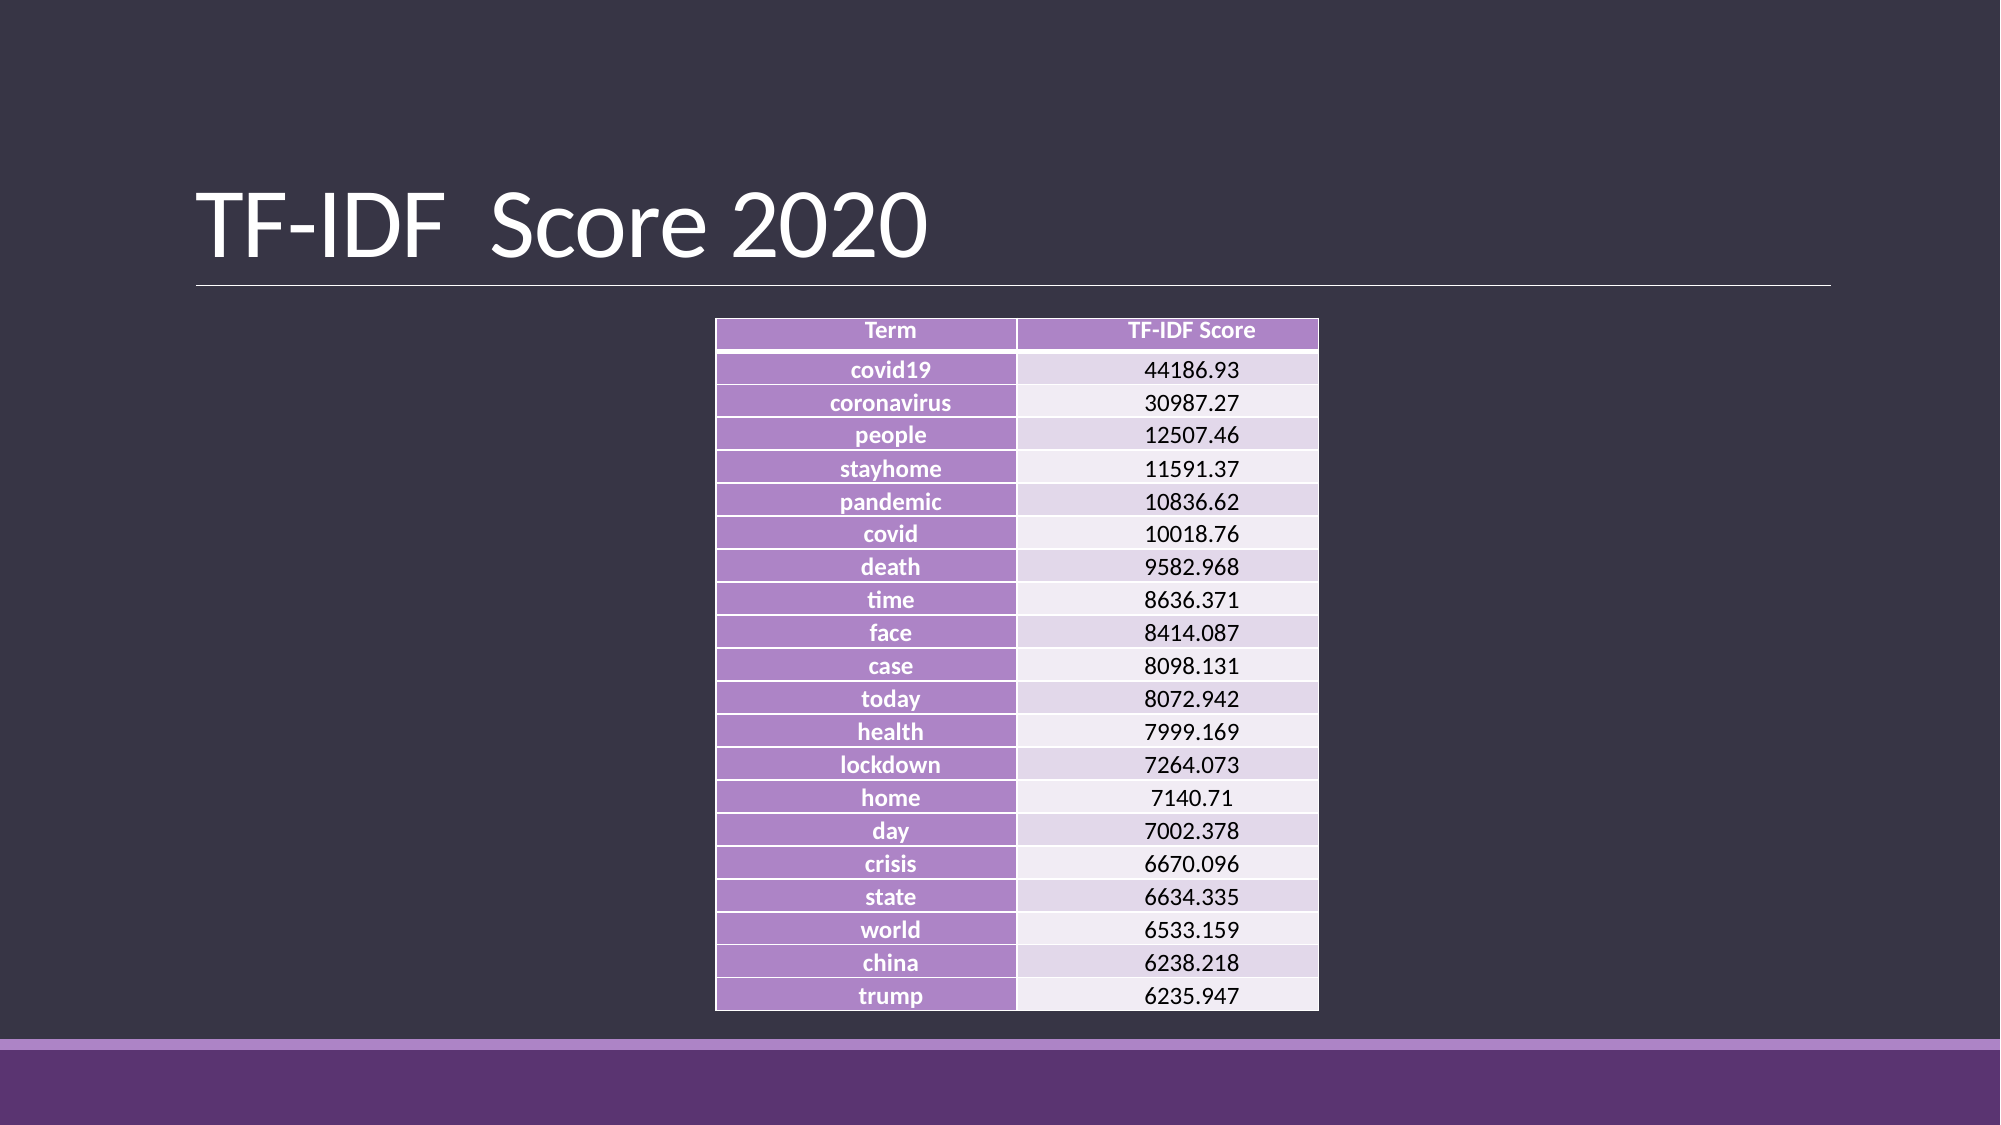

# TF-IDF  Score 2020
| Term | TF-IDF Score |
| --- | --- |
| covid19 | 44186.93 |
| coronavirus | 30987.27 |
| people | 12507.46 |
| stayhome | 11591.37 |
| pandemic | 10836.62 |
| covid | 10018.76 |
| death | 9582.968 |
| time | 8636.371 |
| face | 8414.087 |
| case | 8098.131 |
| today | 8072.942 |
| health | 7999.169 |
| lockdown | 7264.073 |
| home | 7140.71 |
| day | 7002.378 |
| crisis | 6670.096 |
| state | 6634.335 |
| world | 6533.159 |
| china | 6238.218 |
| trump | 6235.947 |